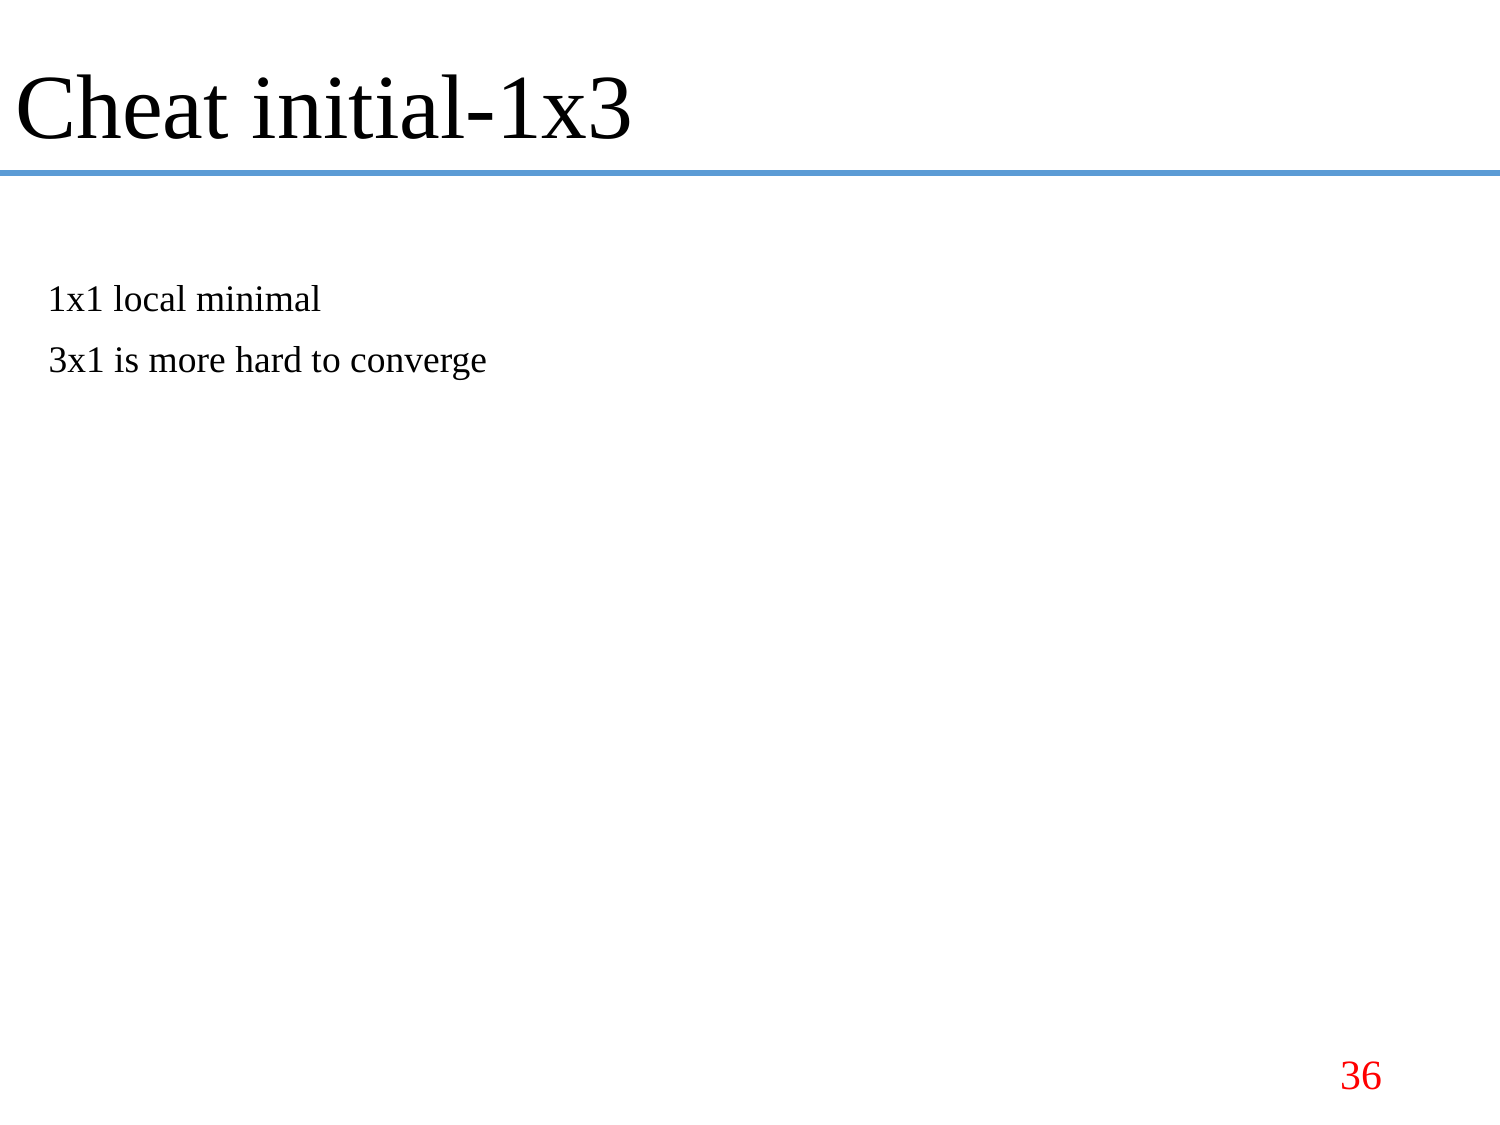

# Cheat initial-1x3
1x1 local minimal
3x1 is more hard to converge

36